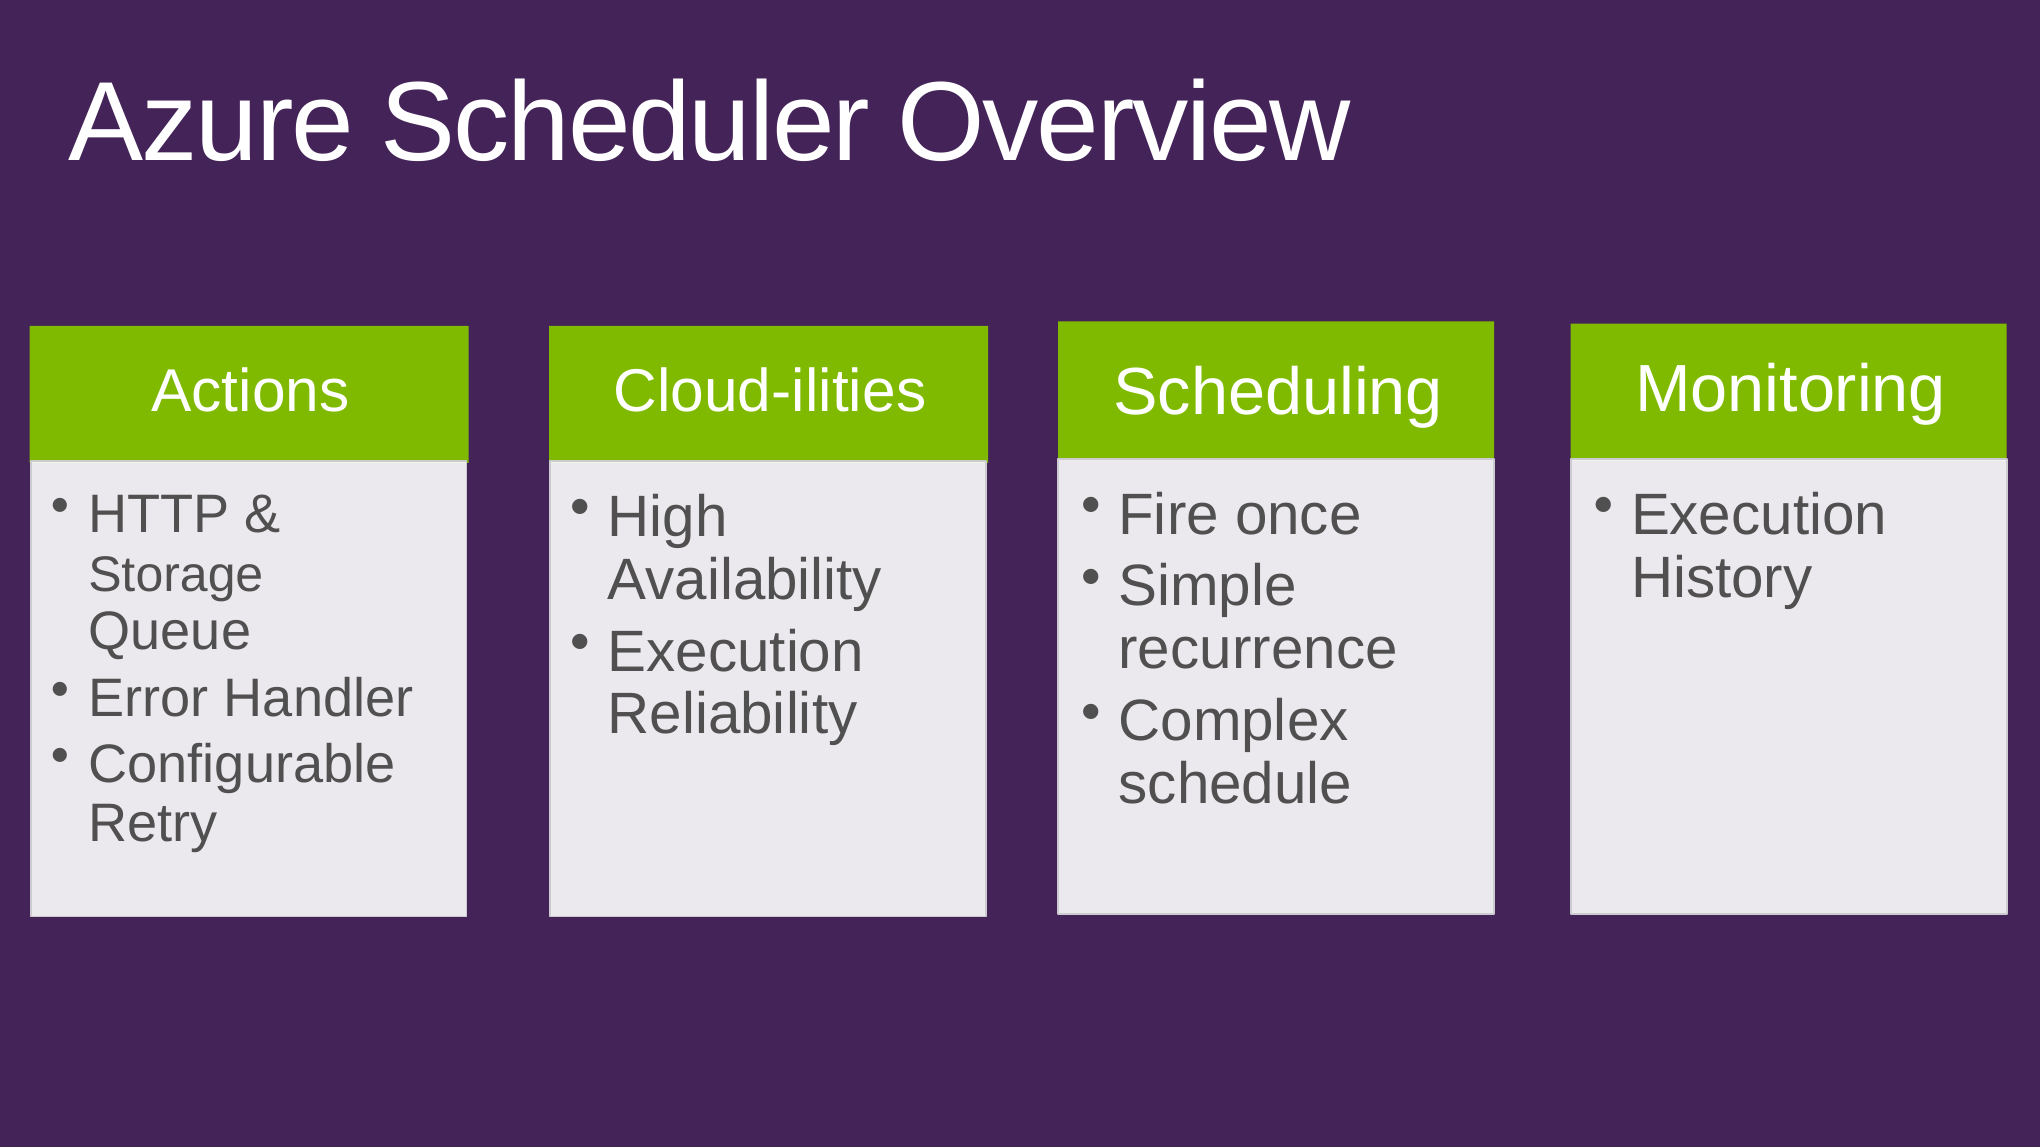

# Azure Scheduler Overview

Scheduling

Fire once
Simple recurrence
Complex schedule
Monitoring

Execution History
Actions

HTTP & Storage Queue
Error Handler
Configurable Retry
Cloud-ilities

High Availability
Execution Reliability